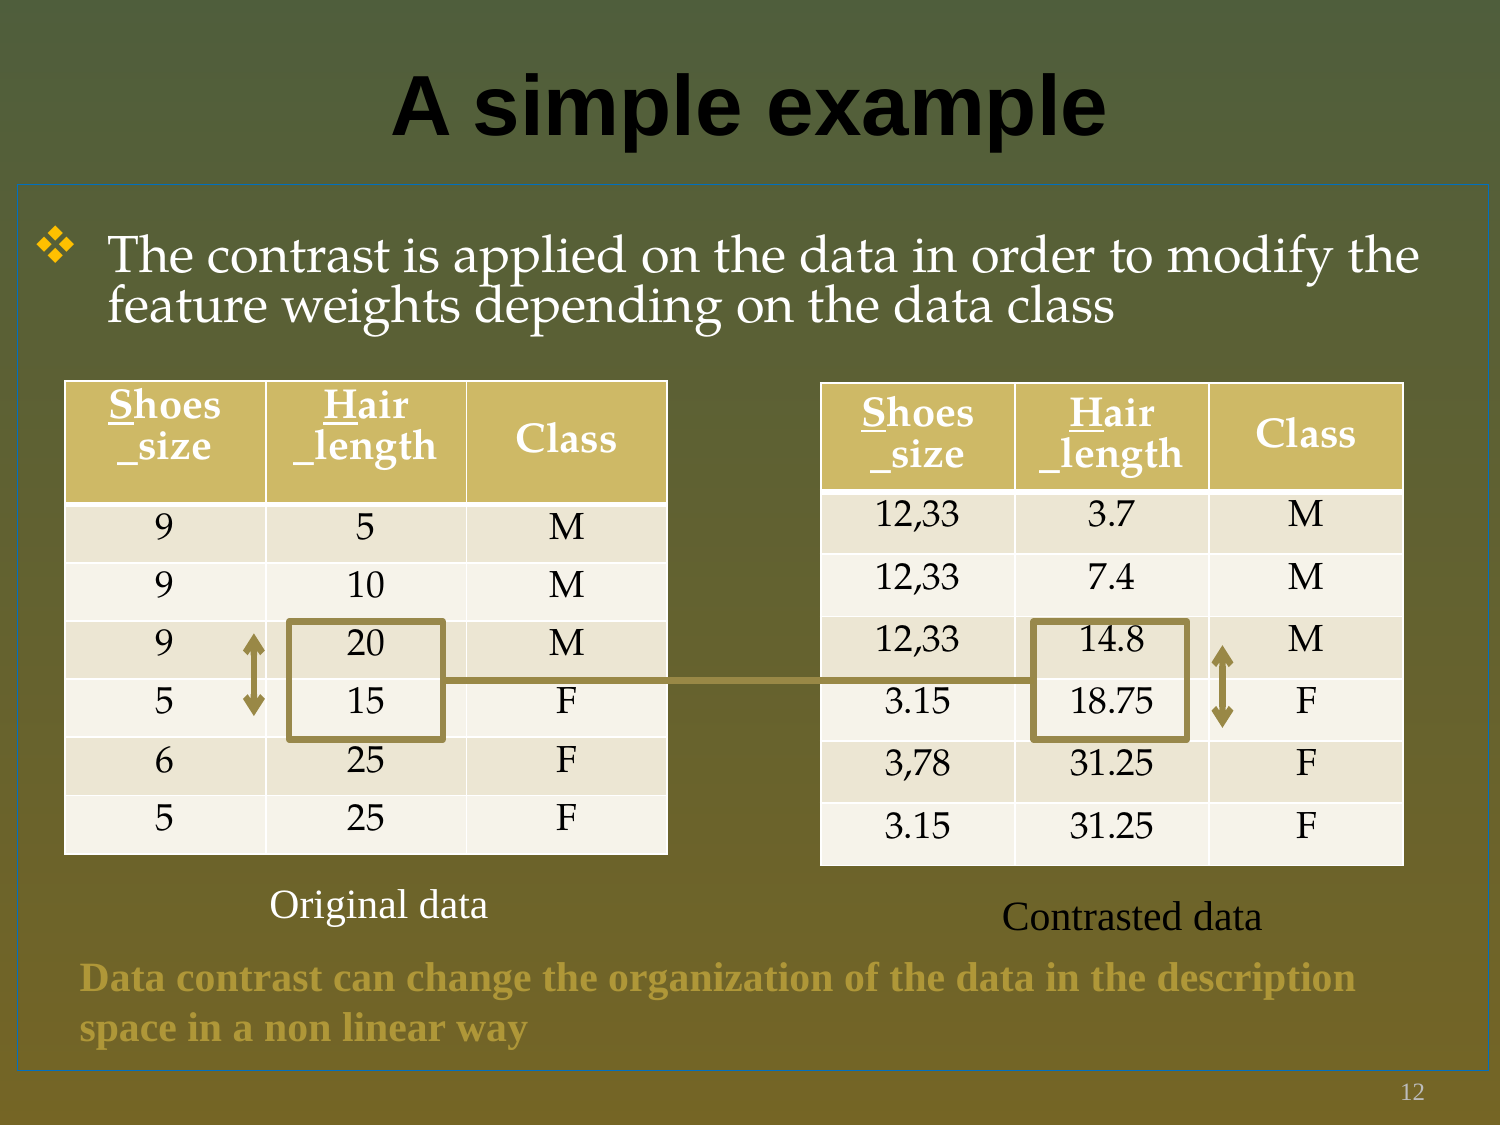

# A simple example

The contrast is applied on the data in order to modify the feature weights depending on the data class

| Shoes \_size | Hair \_length | Class |
| --- | --- | --- |
| 9 | 5 | M |
| 9 | 10 | M |
| 9 | 20 | M |
| 5 | 15 | F |
| 6 | 25 | F |
| 5 | 25 | F |
| Shoes \_size | Hair \_length | Class |
| --- | --- | --- |
| 12,33 | 3.7 | M |
| 12,33 | 7.4 | M |
| 12,33 | 14.8 | M |
| 3.15 | 18.75 | F |
| 3,78 | 31.25 | F |
| 3.15 | 31.25 | F |

Original data
Contrasted data
Data contrast can change the organization of the data in the description space in a non linear way
12